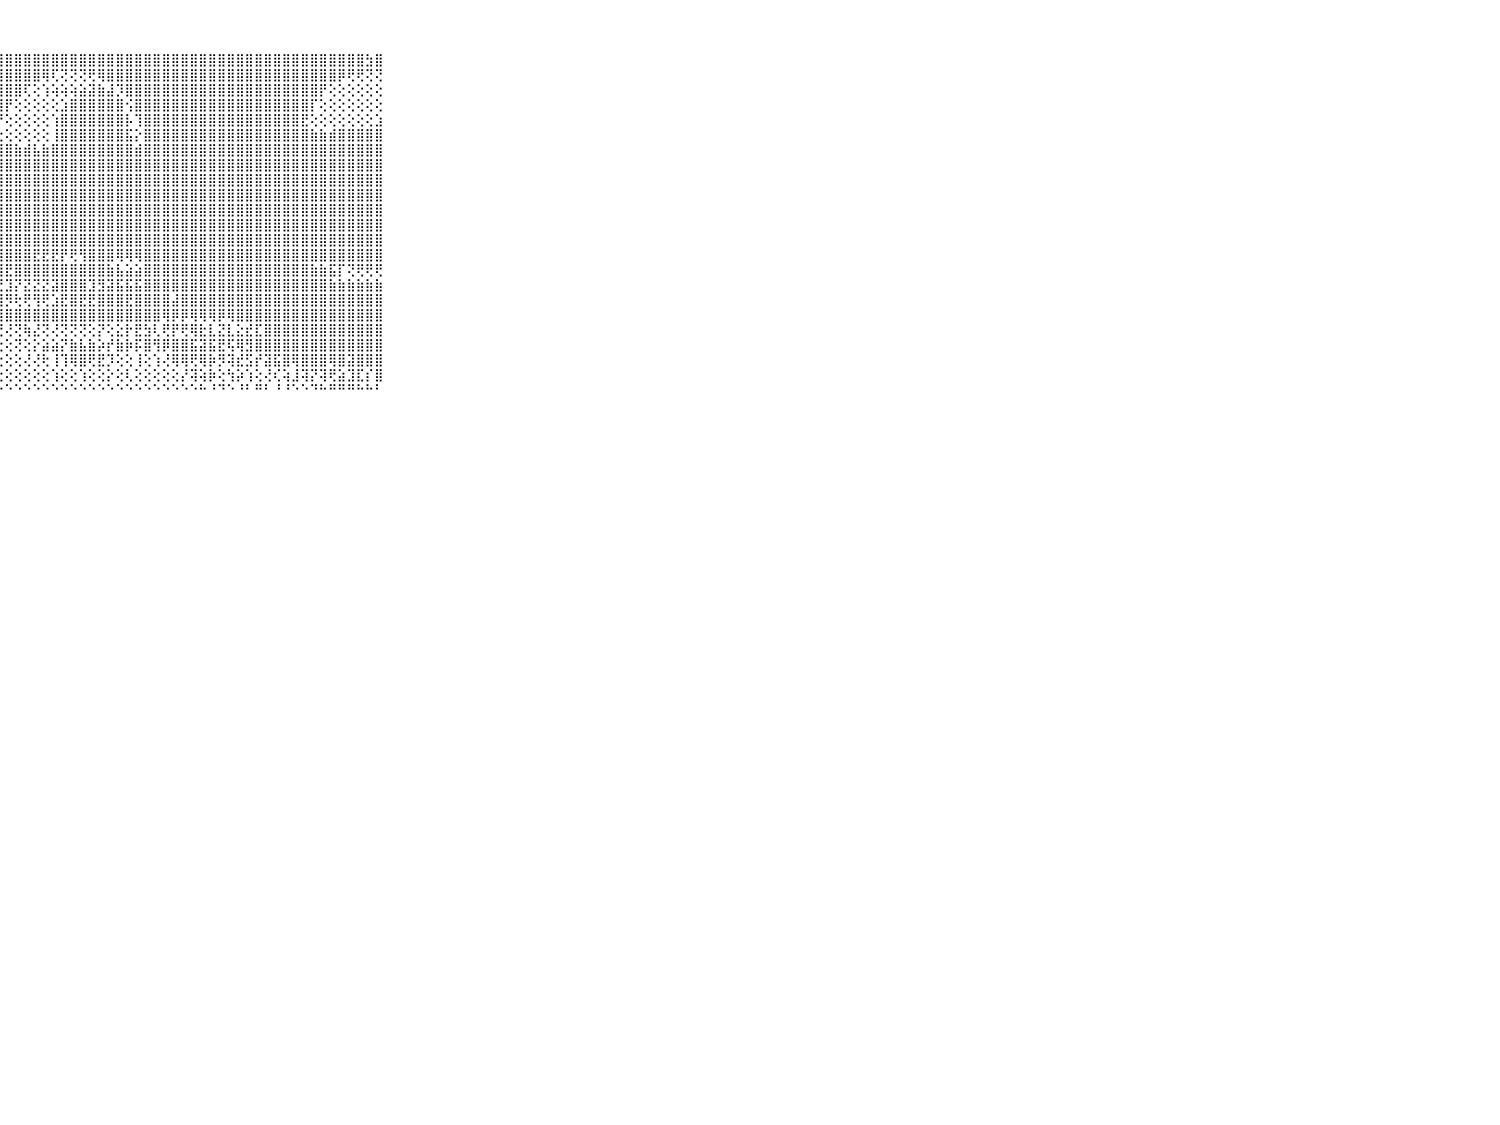

⠀⠀⠀⠀⠀⠀⠀⠀⠀⠀⠀⢸⣿⣿⣿⣿⣿⣿⣿⣿⣿⣿⣿⣿⣿⣿⣿⣿⣿⣿⣿⣿⣿⣿⣿⣿⣿⣿⣿⣿⣿⣿⣿⣿⣿⣿⣿⣿⣿⣿⣿⣿⣿⣿⣿⣿⣿⣿⣿⣿⣿⣿⣿⣿⣿⣿⣿⣳⣿⠀⠀⠀⠀⠀⠀⠀⠀⠀⠀⠀⠀
⠀⠀⠀⠀⠀⠀⠀⠀⠀⠀⠀⢸⣿⣿⣿⣿⣿⣿⣿⣿⣿⣿⣿⣿⣿⣿⣿⣿⣿⣿⣿⣿⢿⢏⢝⢝⢝⢟⢿⣿⣿⣿⣿⣿⣿⣿⣿⣿⣿⣿⣿⣿⣿⣿⣿⣿⣿⣿⣿⣿⣿⣿⣿⣿⡿⢟⢟⢝⢝⠀⠀⠀⠀⠀⠀⠀⠀⠀⠀⠀⠀
⠀⠀⠀⠀⠀⠀⠀⠀⠀⠀⠀⢸⣿⣿⣿⣿⣿⣿⣿⣿⣿⣿⣿⣿⣿⣿⣿⣿⣿⣿⢏⢕⢱⢵⢵⢵⣵⣽⣷⣼⡹⣿⣿⣿⣿⣿⣿⣿⣿⣿⣿⣿⣿⣿⣿⣿⣿⣿⣿⣿⣿⣿⡟⢕⢕⢕⢕⢕⢕⠀⠀⠀⠀⠀⠀⠀⠀⠀⠀⠀⠀
⠀⠀⠀⠀⠀⠀⠀⠀⠀⠀⠀⢸⣿⣿⣿⣿⣿⣿⣿⣿⣿⣿⣿⣿⣿⣿⣿⣿⡟⢕⢕⢕⢕⢕⣱⣿⣿⣿⣿⣿⣿⢪⣿⣿⣿⣿⣿⣿⣿⣿⣿⣿⣿⣿⣿⣿⣿⣿⣿⣿⣿⡏⢕⢕⢕⢕⢕⢕⢕⠀⠀⠀⠀⠀⠀⠀⠀⠀⠀⠀⠀
⠀⠀⠀⠀⠀⠀⠀⠀⠀⠀⠀⢸⣿⣿⣿⣿⣿⣿⣿⣿⣿⣿⣿⣿⣿⣿⣿⡟⢕⢕⢕⢕⢕⢱⣿⣿⣿⣿⣿⣿⣿⡧⢹⣿⣿⣿⣿⣿⣿⣿⣿⣿⣿⣿⣿⣿⣿⣿⣿⣿⣟⢕⢕⢕⢕⢕⢕⢕⣱⠀⠀⠀⠀⠀⠀⠀⠀⠀⠀⠀⠀
⠀⠀⠀⠀⠀⠀⠀⠀⠀⠀⠀⢸⣿⢻⣿⣿⣿⣿⣿⣿⣿⣿⣿⣿⣿⣿⣿⢕⢕⢕⢕⢕⢕⢸⣿⣿⣿⣿⣿⣿⣿⣯⡕⣿⣿⣿⣿⣿⣿⣿⣿⣿⣿⣿⣿⣿⣿⣿⣿⣿⣿⣷⣷⣾⣿⣿⣿⣿⣿⠀⠀⠀⠀⠀⠀⠀⠀⠀⠀⠀⠀
⠀⠀⠀⠀⠀⠀⠀⠀⠀⠀⠀⢸⣿⣷⣽⣿⣿⣿⢟⢟⢟⣿⣿⣿⣿⣿⣿⣿⣿⣷⣾⣧⣷⣿⣿⣿⣿⣿⣿⣿⣿⣿⣾⣿⣿⣿⣿⣿⣿⣿⣿⣿⣿⣿⣿⣿⣿⣿⣿⣿⣿⣿⣿⣿⣿⣿⣿⣿⣿⠀⠀⠀⠀⠀⠀⠀⠀⠀⠀⠀⠀
⠀⠀⠀⠀⠀⠀⠀⠀⠀⠀⠀⢸⣿⣿⣷⡇⢕⢕⢕⢕⢕⢾⣿⡿⢿⣿⣿⣿⣿⣿⣿⣿⣿⣿⣿⣿⣿⣿⣿⣿⣿⣿⣿⣿⣿⣿⣿⣿⣿⣿⣿⣿⣿⣿⣿⣿⣿⣿⣿⣿⣿⣿⣿⣿⣿⣿⣿⣿⣿⠀⠀⠀⠀⠀⠀⠀⠀⠀⠀⠀⠀
⠀⠀⠀⠀⠀⠀⠀⠀⠀⠀⠀⢸⣿⣿⣿⡟⢕⢕⢕⢕⢕⢕⢕⢕⣸⣿⣿⣿⣿⣿⣿⣿⣿⣿⣿⣿⣿⣿⣿⣿⣿⣿⣿⣿⣿⣿⣿⣿⣿⣿⣿⣿⣿⣿⣿⣿⣿⣿⣿⣿⣿⣿⣿⣿⣿⣿⣿⣿⣿⠀⠀⠀⠀⠀⠀⠀⠀⠀⠀⠀⠀
⠀⠀⠀⠀⠀⠀⠀⠀⠀⠀⠀⢸⣿⣿⣿⡇⢕⢕⢕⢕⢕⢕⣕⣵⣾⣿⣿⣿⣿⣿⣿⣿⣿⣿⣿⣿⣿⣿⣿⣿⣿⣿⣿⣿⣿⣿⣿⣿⣿⣿⣿⣿⣿⣿⣿⣿⣿⣿⣿⣿⣿⣿⣿⣿⣿⣿⣿⣿⣿⠀⠀⠀⠀⠀⠀⠀⠀⠀⠀⠀⠀
⠀⠀⠀⠀⠀⠀⠀⠀⠀⠀⠀⢸⣿⣿⢟⢕⢕⢕⢕⢕⢱⢼⣿⣿⣿⣿⣿⣿⣿⣿⣿⣿⣿⣿⣿⣿⣿⣿⣿⣿⣿⣿⣿⣿⣿⣿⣿⣿⣿⣿⣿⣿⣿⣿⣿⣿⣿⣿⣿⣿⣿⣿⣿⣿⣿⣿⣿⣿⣿⠀⠀⠀⠀⠀⠀⠀⠀⠀⠀⠀⠀
⠀⠀⠀⠀⠀⠀⠀⠀⠀⠀⠀⢸⡟⢕⢕⢅⢕⢕⢕⢕⢕⢟⢿⣿⣿⣿⣿⣿⣿⣿⣿⣿⣿⣿⣿⣿⣿⣿⣿⣿⣿⣿⣿⣿⣿⣿⣿⣿⣿⣿⣿⣿⣿⣿⣿⣿⣿⣿⣿⣿⣿⣿⣿⣿⣿⣿⣿⣿⣿⠀⠀⠀⠀⠀⠀⠀⠀⠀⠀⠀⠀
⠀⠀⠀⠀⠀⠀⠀⠀⠀⠀⠀⠑⢕⢑⢕⣕⣵⣿⣿⣿⣿⣧⣕⢝⢻⣿⣿⣿⣿⣿⣿⣿⣿⣿⣿⣿⣿⣿⣿⣿⣿⣿⣿⣿⣿⣿⣿⣿⣿⣿⣿⣿⣿⣿⣿⣿⣿⣿⣿⣿⣿⣿⣿⣿⣿⣿⣿⣿⣿⠀⠀⠀⠀⠀⠀⠀⠀⠀⠀⠀⠀
⠀⠀⠀⠀⠀⠀⠀⠀⠀⠀⠀⠀⢕⢱⣿⣿⣿⣿⣿⣿⣿⣿⣿⣿⢕⢹⣿⣿⣿⣿⣿⣟⣟⣟⡟⢟⢻⣿⣿⣿⢿⢿⢿⣿⣿⣿⣿⣿⣿⣿⣿⣿⣿⣿⣿⣿⣿⣿⣿⣿⣿⣿⣿⣿⣿⣿⣿⣿⣿⠀⠀⠀⠀⠀⠀⠀⠀⠀⠀⠀⠀
⠀⠀⠀⠀⠀⠀⠀⠀⠀⠀⠀⢕⢕⢺⣿⣿⣿⣿⣿⣿⣿⣿⣿⣿⣧⢼⢟⢿⣟⣿⣿⣿⣿⣿⣿⣿⣿⣿⣿⣷⣧⣵⣵⣿⣿⣿⣿⣿⣿⣿⣿⣿⣿⣿⣿⣿⣿⣿⣿⣿⣿⣷⣷⣯⡏⢝⢟⢟⢟⠀⠀⠀⠀⠀⠀⠀⠀⠀⠀⠀⠀
⠀⠀⠀⠀⠀⠀⠀⠀⠀⠀⠀⢀⣄⢜⢝⢕⢜⢏⡝⢝⡹⢝⢝⡝⣝⢕⢕⢜⣹⡝⣝⣝⣝⣽⣿⣿⣿⣹⣻⣽⣯⣯⣯⣿⣿⣿⣿⣿⣿⣿⣿⣿⣿⣿⣿⣿⣿⣿⣿⣿⣿⣿⣿⣷⣷⣷⣷⣷⣷⠀⠀⠀⠀⠀⠀⠀⠀⠀⠀⠀⠀
⠀⠀⠀⠀⠀⠀⠀⠀⠀⠀⠀⢸⣷⣷⣾⣿⣷⣿⡿⣷⣿⢿⢿⣿⡿⢿⣿⣿⡻⢗⢟⢻⢟⣱⣟⣿⣟⣟⣿⣿⣿⣟⣿⣿⣿⣿⣼⣿⣿⣿⣿⣿⣿⣿⣿⣿⣿⣿⣿⣿⣿⣿⣿⣿⣿⣿⣿⣿⣿⠀⠀⠀⠀⠀⠀⠀⠀⠀⠀⠀⠀
⠀⠀⠀⠀⠀⠀⠀⠀⠀⠀⠀⢸⣿⣿⣿⣿⣾⣿⣿⣿⣿⣿⣿⣿⣿⣿⣿⣿⣿⣿⣿⣿⣿⣿⣿⣿⣿⣿⣿⣿⣿⣿⣿⣿⣿⢿⡿⡿⢿⢿⢿⡿⢿⣿⣿⣿⣿⣿⣿⣿⣿⣿⣿⣿⣿⣿⣿⣿⣿⠀⠀⠀⠀⠀⠀⠀⠀⠀⠀⠀⠀
⠀⠀⠀⠀⠀⠀⠀⠀⠀⠀⠀⢸⢷⢿⣿⢿⡿⢿⣿⢟⢿⢝⢟⢝⢝⢟⢏⢝⢜⢝⢷⣜⢝⢜⢝⢝⢝⢕⡝⢕⣕⡗⣟⣳⢇⢟⡟⢟⢿⣗⣇⣝⣇⣕⣞⣏⣿⣿⣿⣿⣿⣿⣿⣿⣿⣿⣿⣿⣿⠀⠀⠀⠀⠀⠀⠀⠀⠀⠀⠀⠀
⠀⠀⠀⠀⠀⠀⠀⠀⠀⠀⠀⢑⢇⢕⢕⢇⢕⢕⢗⢗⢇⢗⢕⢕⢕⢕⢕⢕⢕⢝⢕⡕⣵⣵⡝⣷⣧⣷⡵⡞⣷⡷⡯⣿⢻⡿⣿⣿⣯⣽⣯⣟⢯⢿⣻⣿⣿⣿⣿⣿⣿⣿⣿⣿⣿⣿⣿⣿⣿⠀⠀⠀⠀⠀⠀⠀⠀⠀⠀⠀⠀
⠀⠀⠀⠀⠀⠀⠀⠀⠀⠀⠀⢕⢕⢕⡱⢵⢵⢵⢗⢇⢵⢕⢕⢕⢎⢕⢜⢕⢕⢕⢜⢜⢗⢸⢹⢿⣿⢟⣟⡹⢕⢕⢸⢕⢱⢜⢿⢿⢟⢿⡷⡻⢽⣞⣫⡞⣽⣯⣿⢿⣿⣿⣿⢿⣿⣽⣿⣿⣿⠀⠀⠀⠀⠀⠀⠀⠀⠀⠀⠀⠀
⠀⠀⠀⠀⠀⠀⠀⠀⠀⠀⠀⢕⢕⢕⢕⢕⢕⢱⢕⢕⢕⢕⢕⢕⢕⢕⢕⢕⢕⢕⢕⢕⢕⢱⢕⢕⢱⢕⢕⡕⢕⢇⢕⢕⢕⢕⢕⡜⢽⢵⡷⢕⢳⡵⢱⢕⢜⢎⢵⣸⢽⡝⢽⢟⣵⣹⣏⡎⣿⠀⠀⠀⠀⠀⠀⠀⠀⠀⠀⠀⠀
⠀⠀⠀⠀⠀⠀⠀⠀⠀⠀⠀⠑⠑⠑⠑⠑⠑⠑⠑⠑⠑⠑⠑⠑⠑⠑⠑⠑⠑⠑⠑⠑⠑⠑⠑⠑⠑⠑⠑⠑⠑⠑⠑⠑⠑⠑⠑⠑⠑⠓⠘⠙⠑⠘⠃⠛⠃⠘⠘⠑⠑⠙⠓⠛⠛⠛⠓⠓⠃⠀⠀⠀⠀⠀⠀⠀⠀⠀⠀⠀⠀